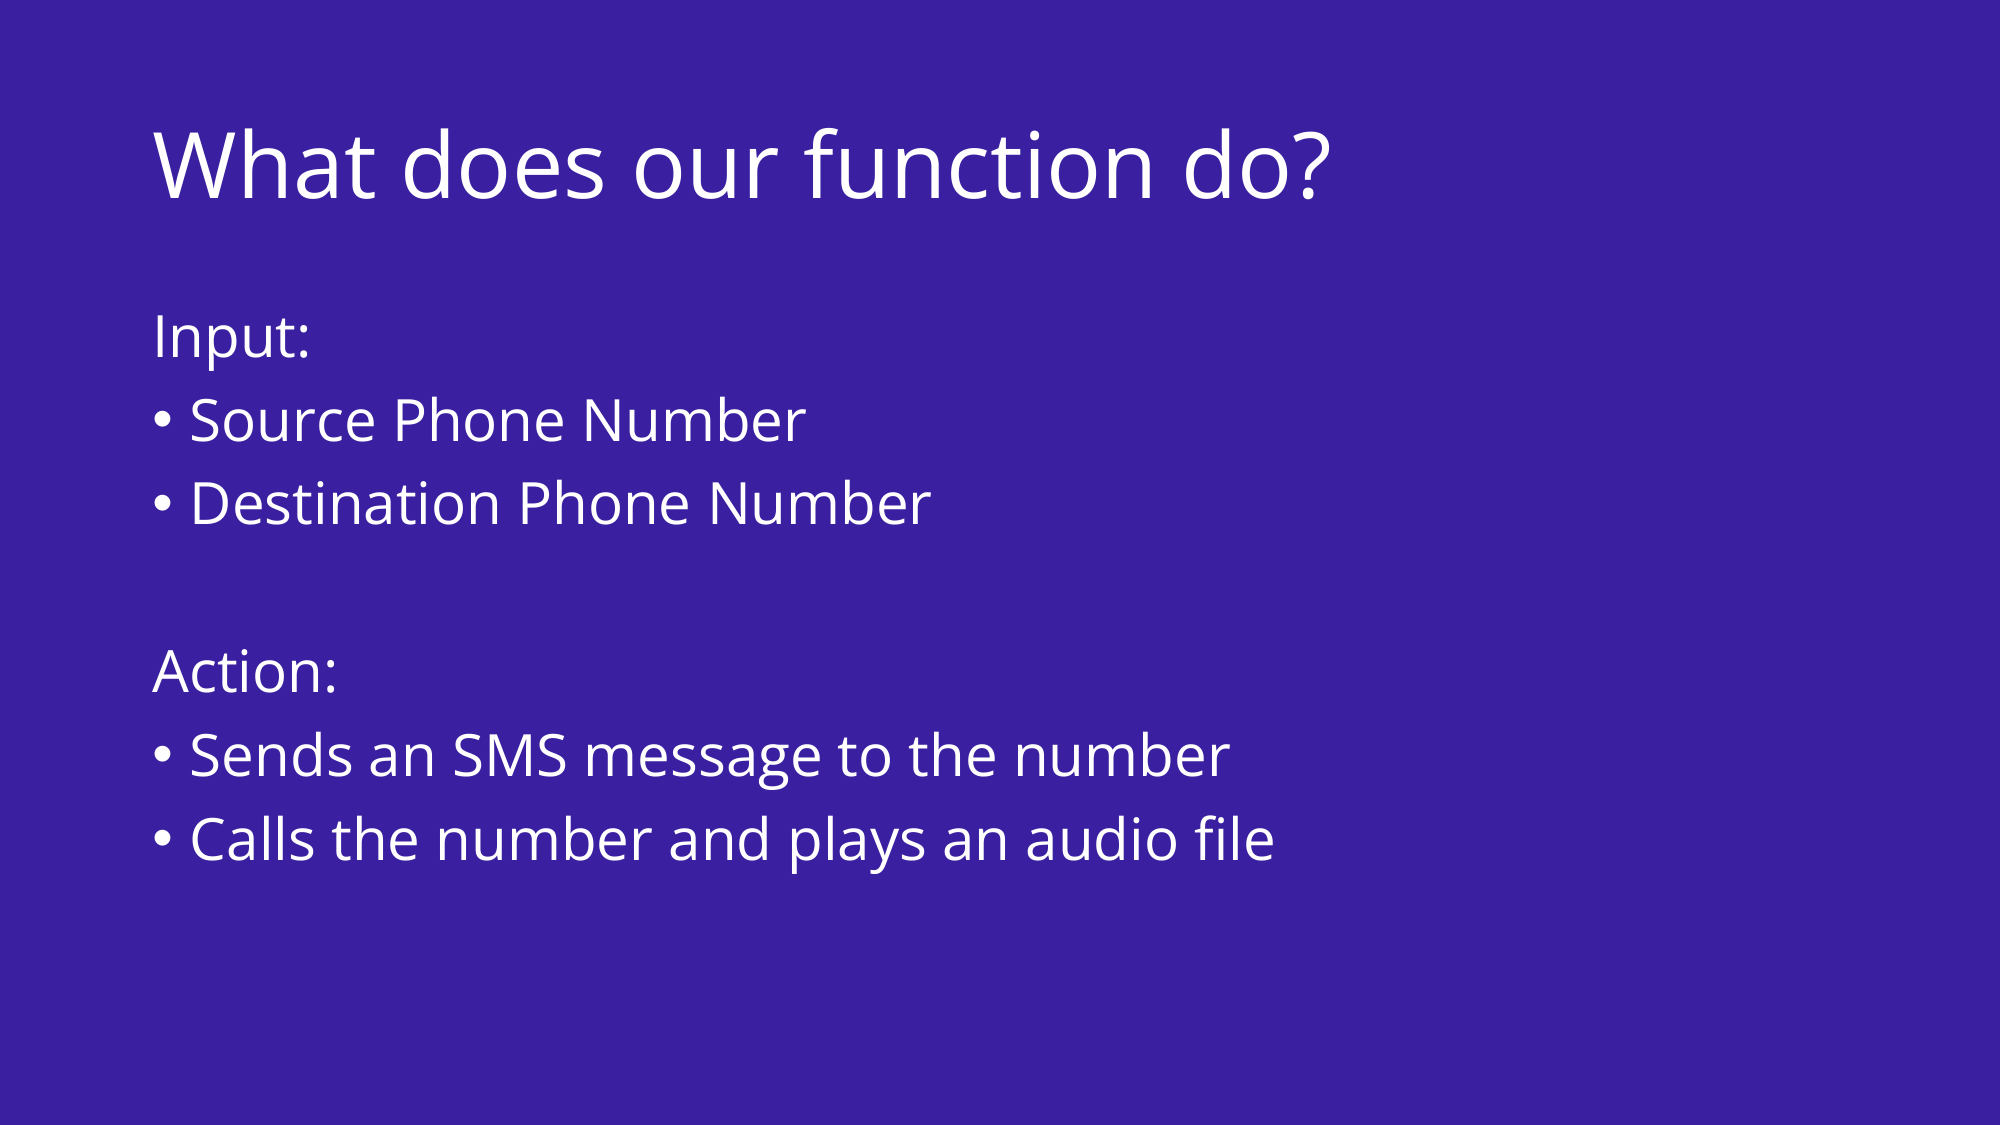

# What does our function do?
Input:
Source Phone Number
Destination Phone Number

Action:
Sends an SMS message to the number
Calls the number and plays an audio file